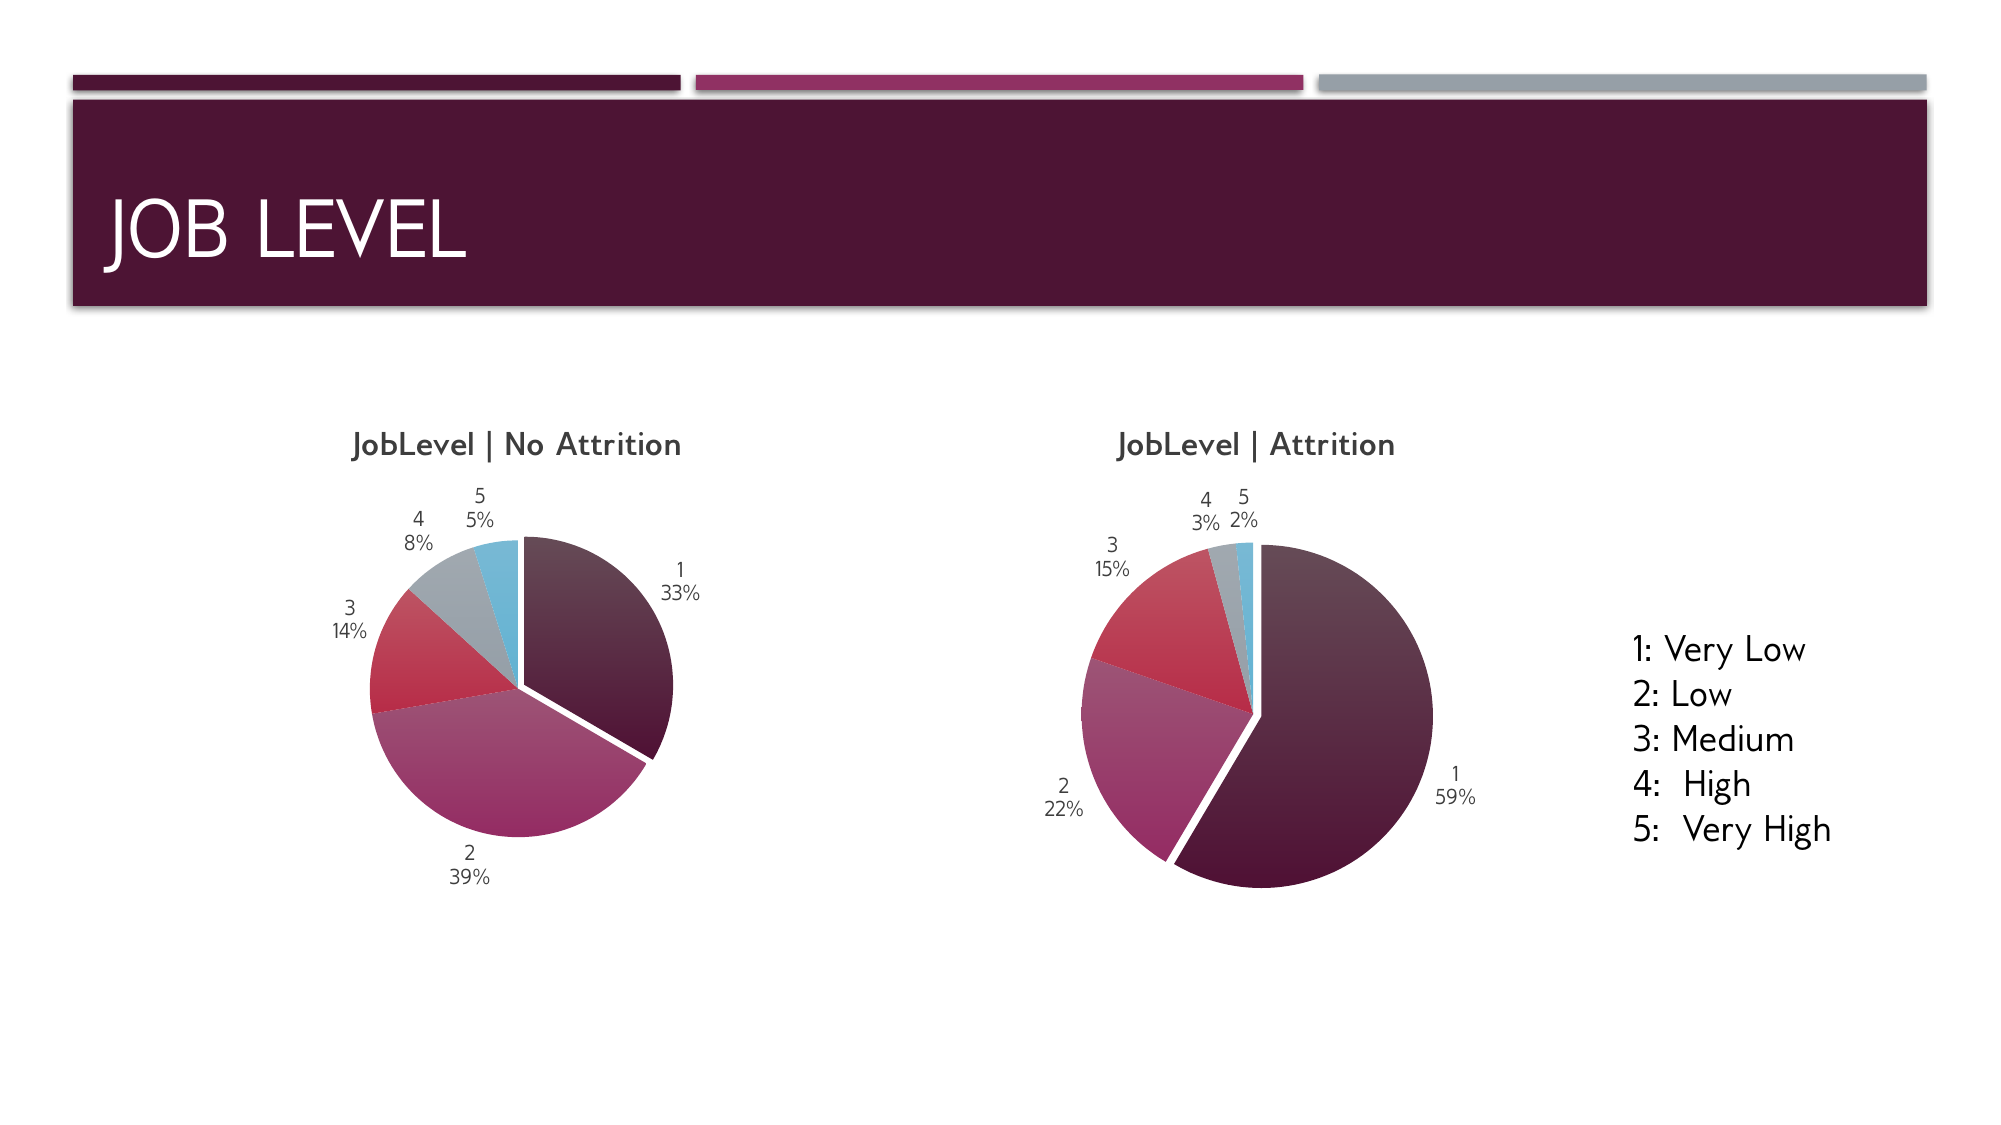

# Job Level

### Chart: JobLevel | No Attrition

| Category |  |
|---|---|

### Chart: JobLevel | Attrition

| Category |  |
|---|---|
1: Very Low
2: Low
3: Medium
4:  High
5:  Very High